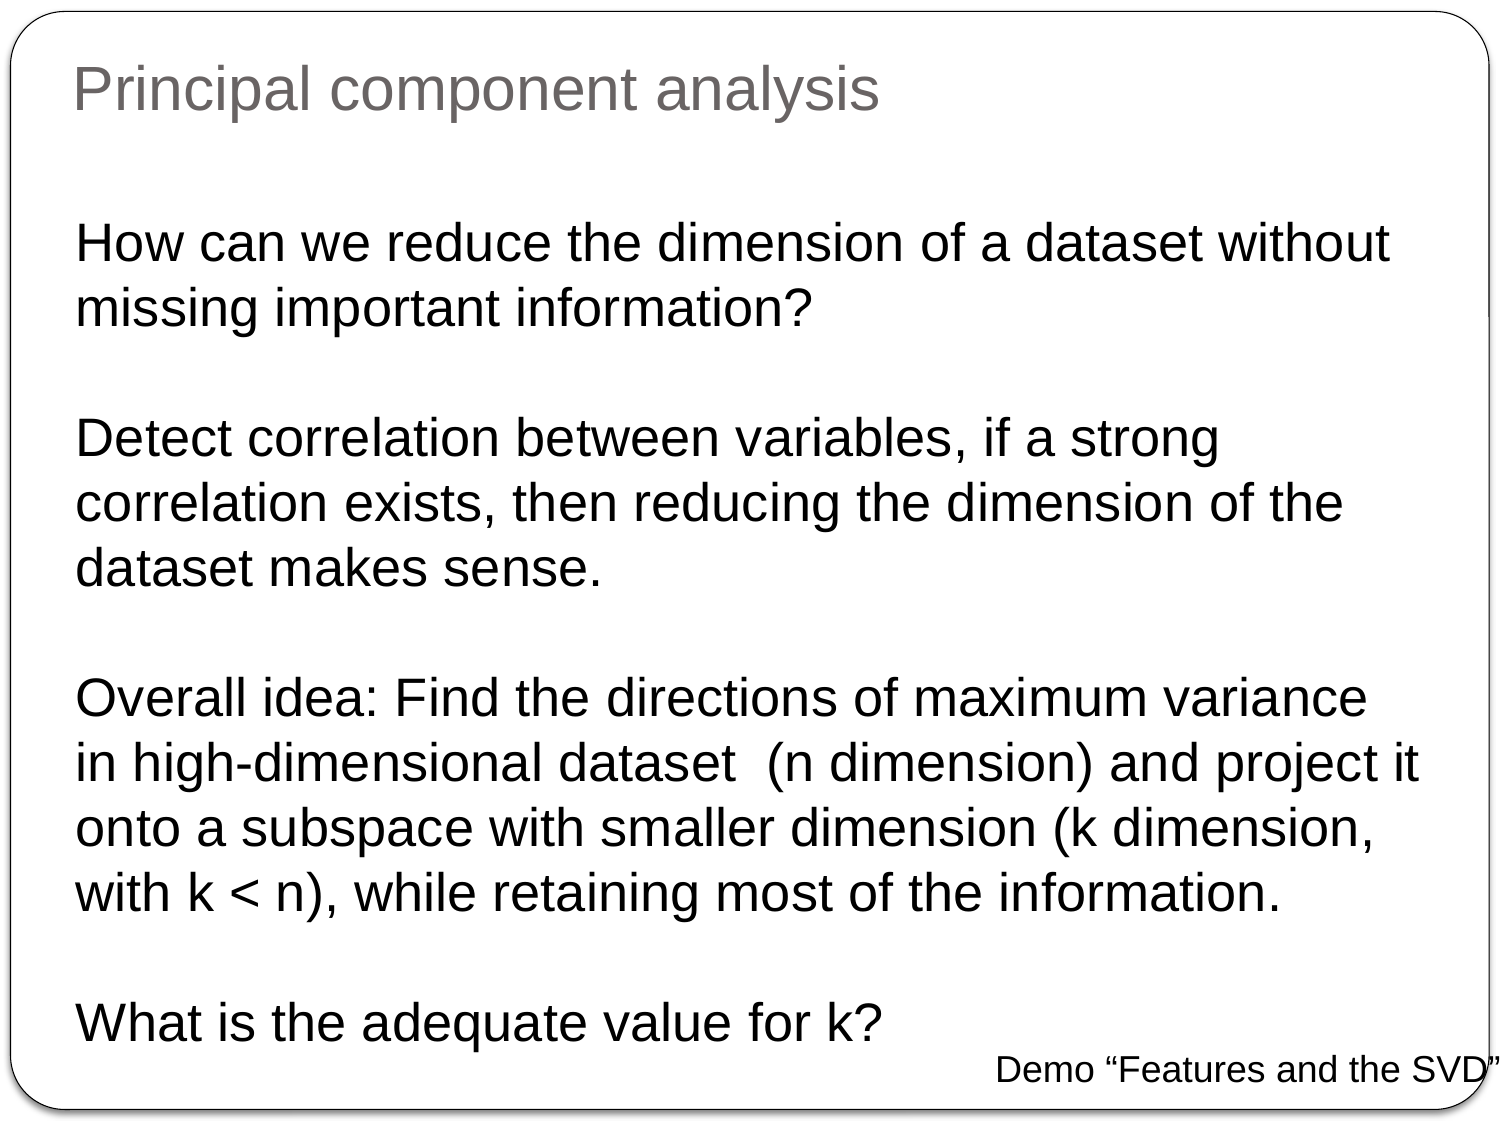

Principal component analysis
How can we reduce the dimension of a dataset without missing important information?

Detect correlation between variables, if a strong correlation exists, then reducing the dimension of the dataset makes sense.

Overall idea: Find the directions of maximum variance in high-dimensional dataset  (n dimension) and project it onto a subspace with smaller dimension (k dimension, with k < n), while retaining most of the information.

What is the adequate value for k?
Demo “Features and the SVD”